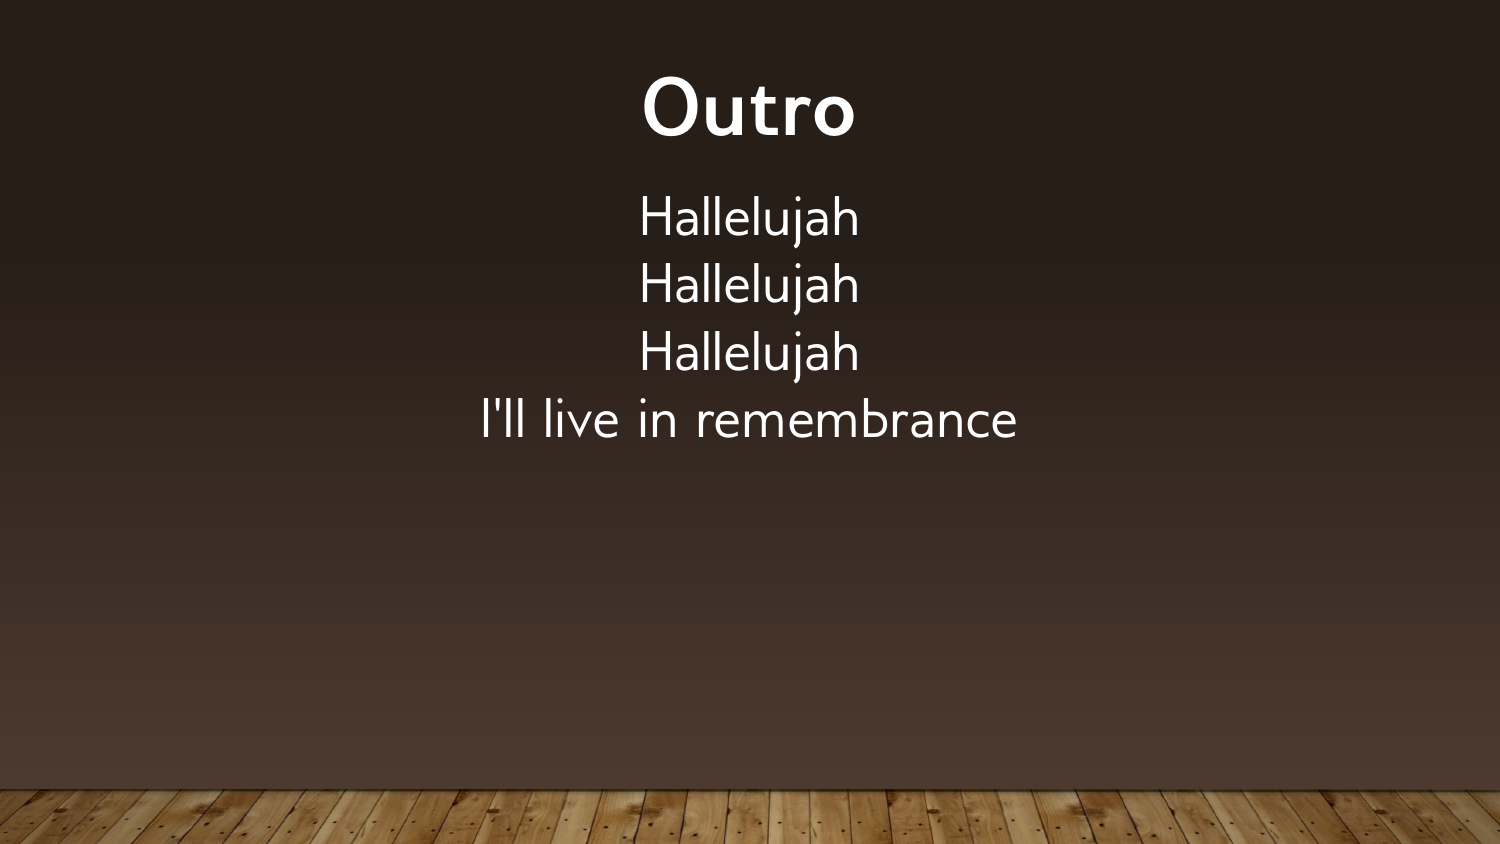

Outro
Hallelujah
Hallelujah
Hallelujah
I'll live in remembrance